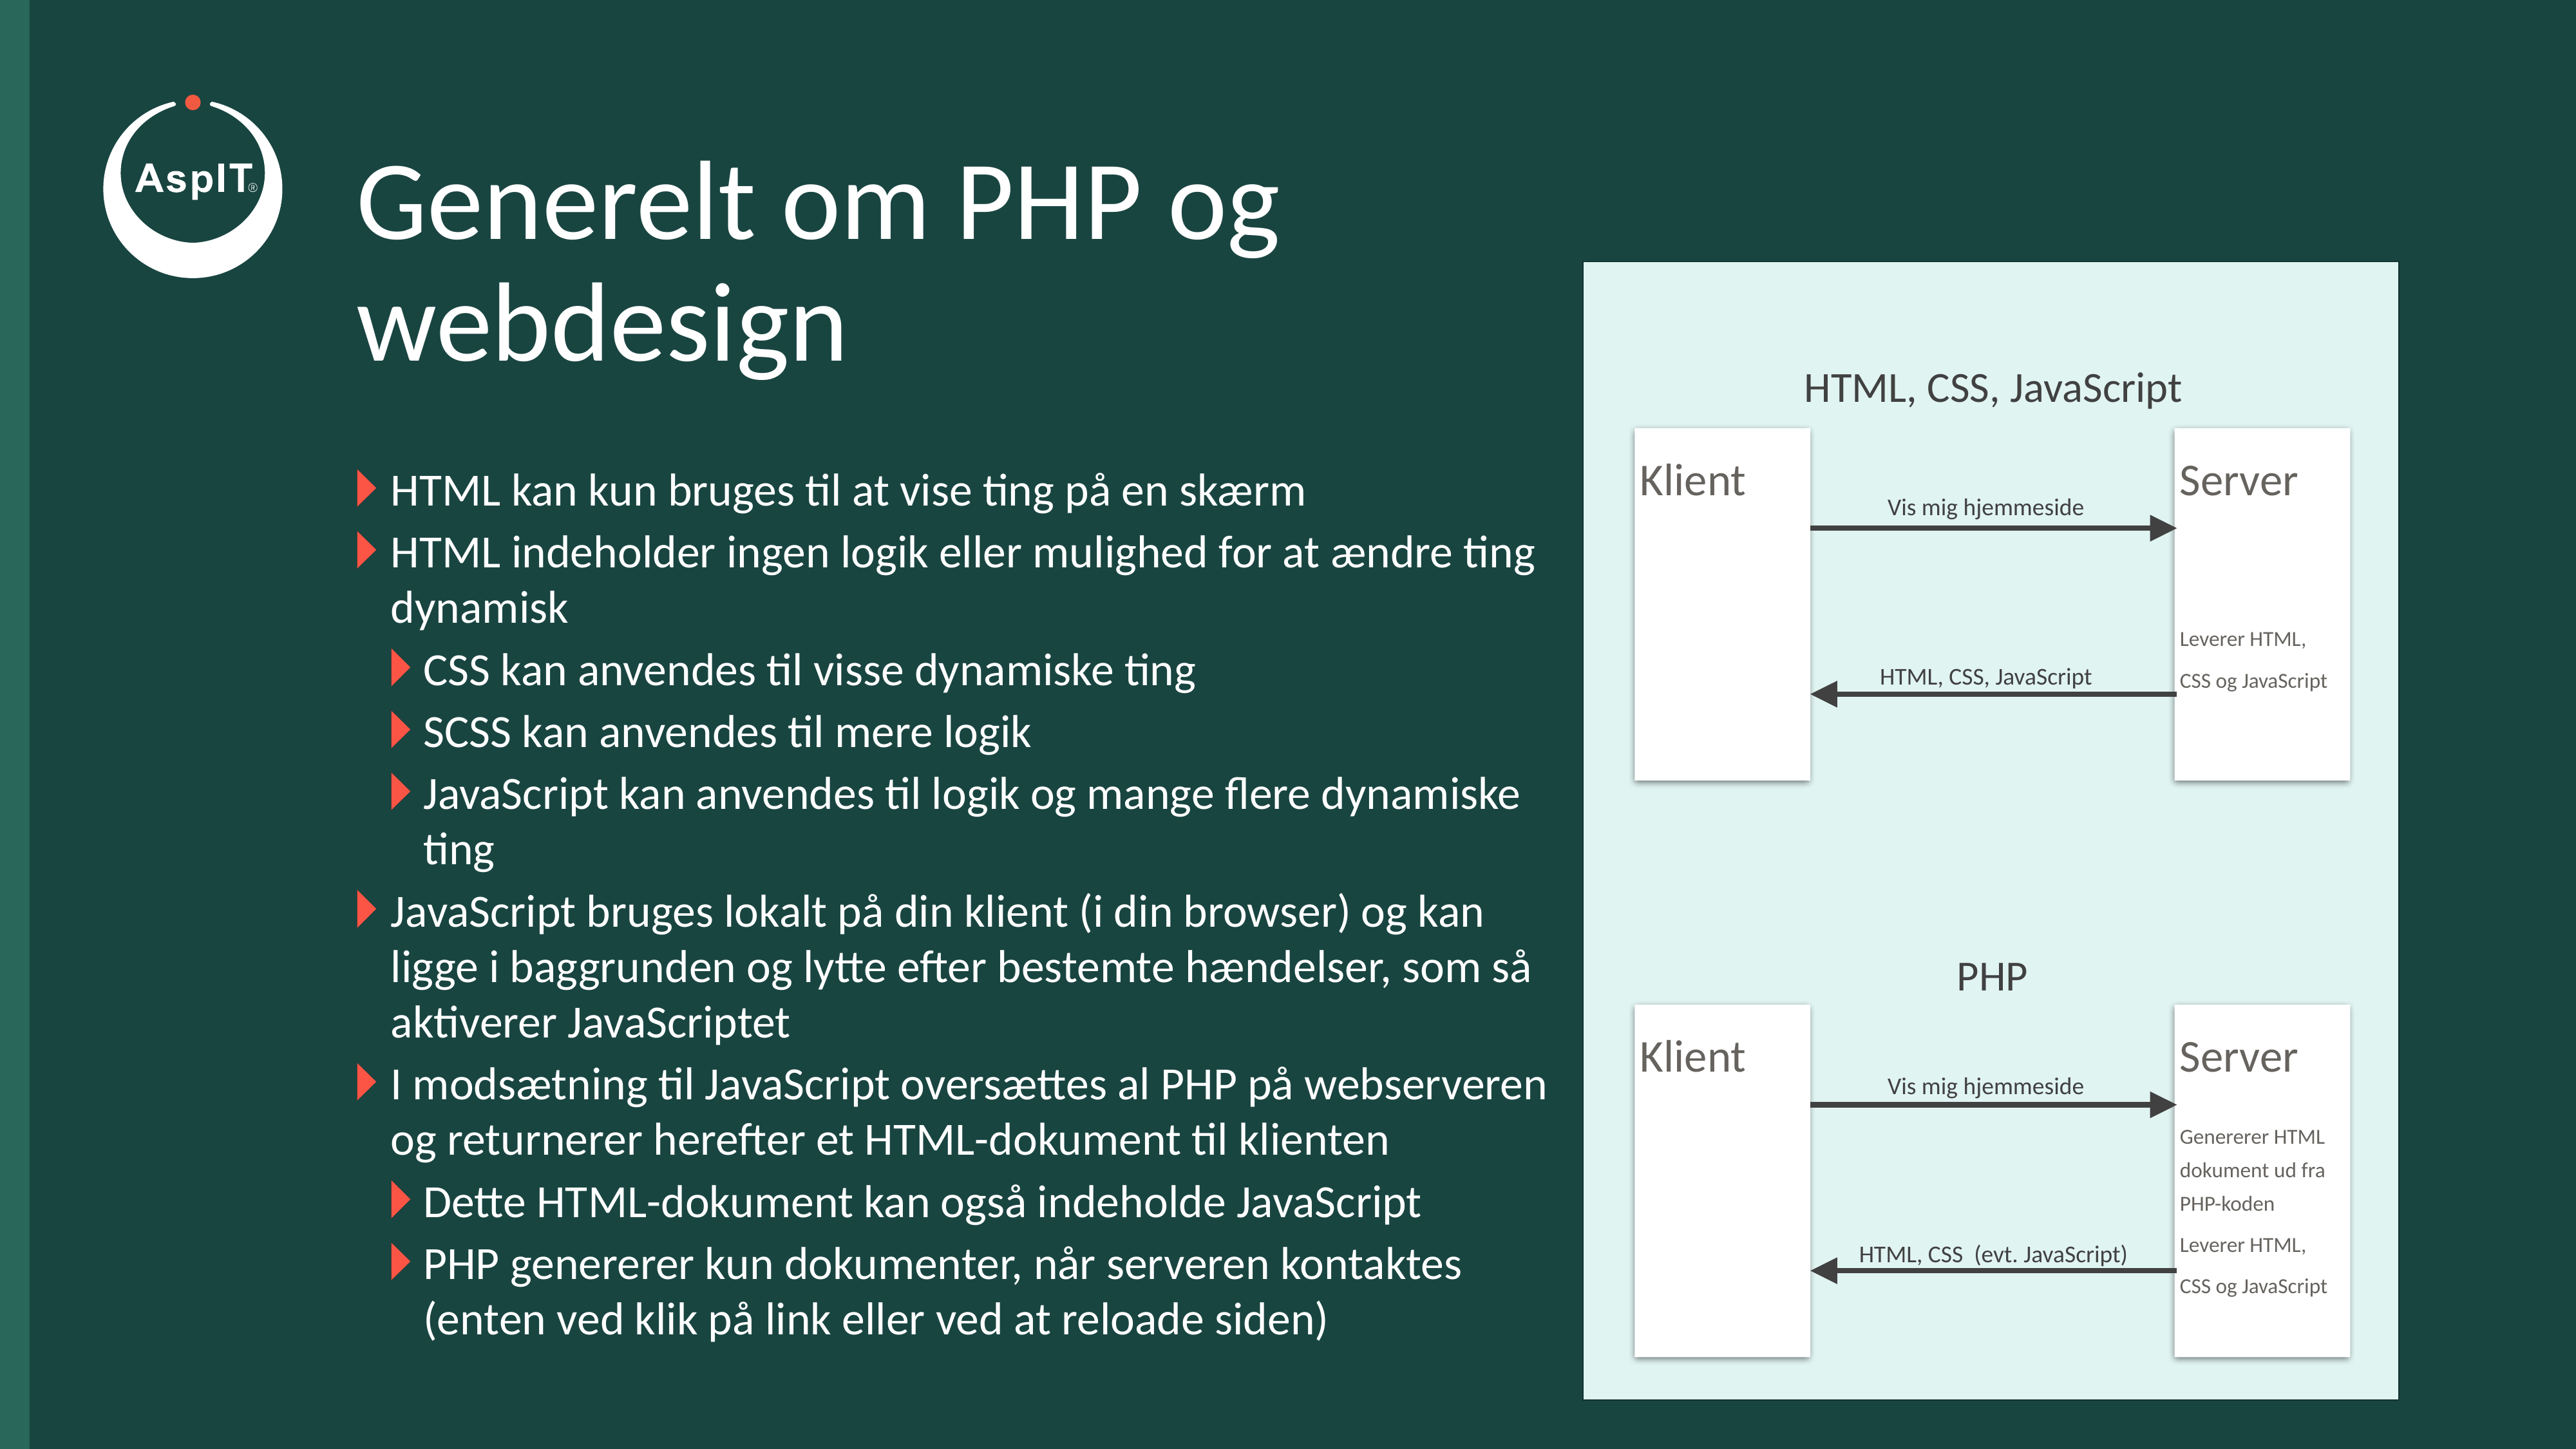

# Generelt om PHP og webdesign

HTML, CSS, JavaScript
Klient
Server

Leverer HTML,
CSS og JavaScript
HTML kan kun bruges til at vise ting på en skærm
HTML indeholder ingen logik eller mulighed for at ændre ting dynamisk
CSS kan anvendes til visse dynamiske ting
SCSS kan anvendes til mere logik
JavaScript kan anvendes til logik og mange flere dynamiske ting
JavaScript bruges lokalt på din klient (i din browser) og kan ligge i baggrunden og lytte efter bestemte hændelser, som så aktiverer JavaScriptet
I modsætning til JavaScript oversættes al PHP på webserveren og returnerer herefter et HTML-dokument til klienten
Dette HTML-dokument kan også indeholde JavaScript
PHP genererer kun dokumenter, når serveren kontaktes (enten ved klik på link eller ved at reloade siden)
Vis mig hjemmeside
HTML, CSS, JavaScript
PHP
Klient
Server
Genererer HTML dokument ud fra PHP-koden
Leverer HTML,
CSS og JavaScript
Vis mig hjemmeside
HTML, CSS  (evt. JavaScript)